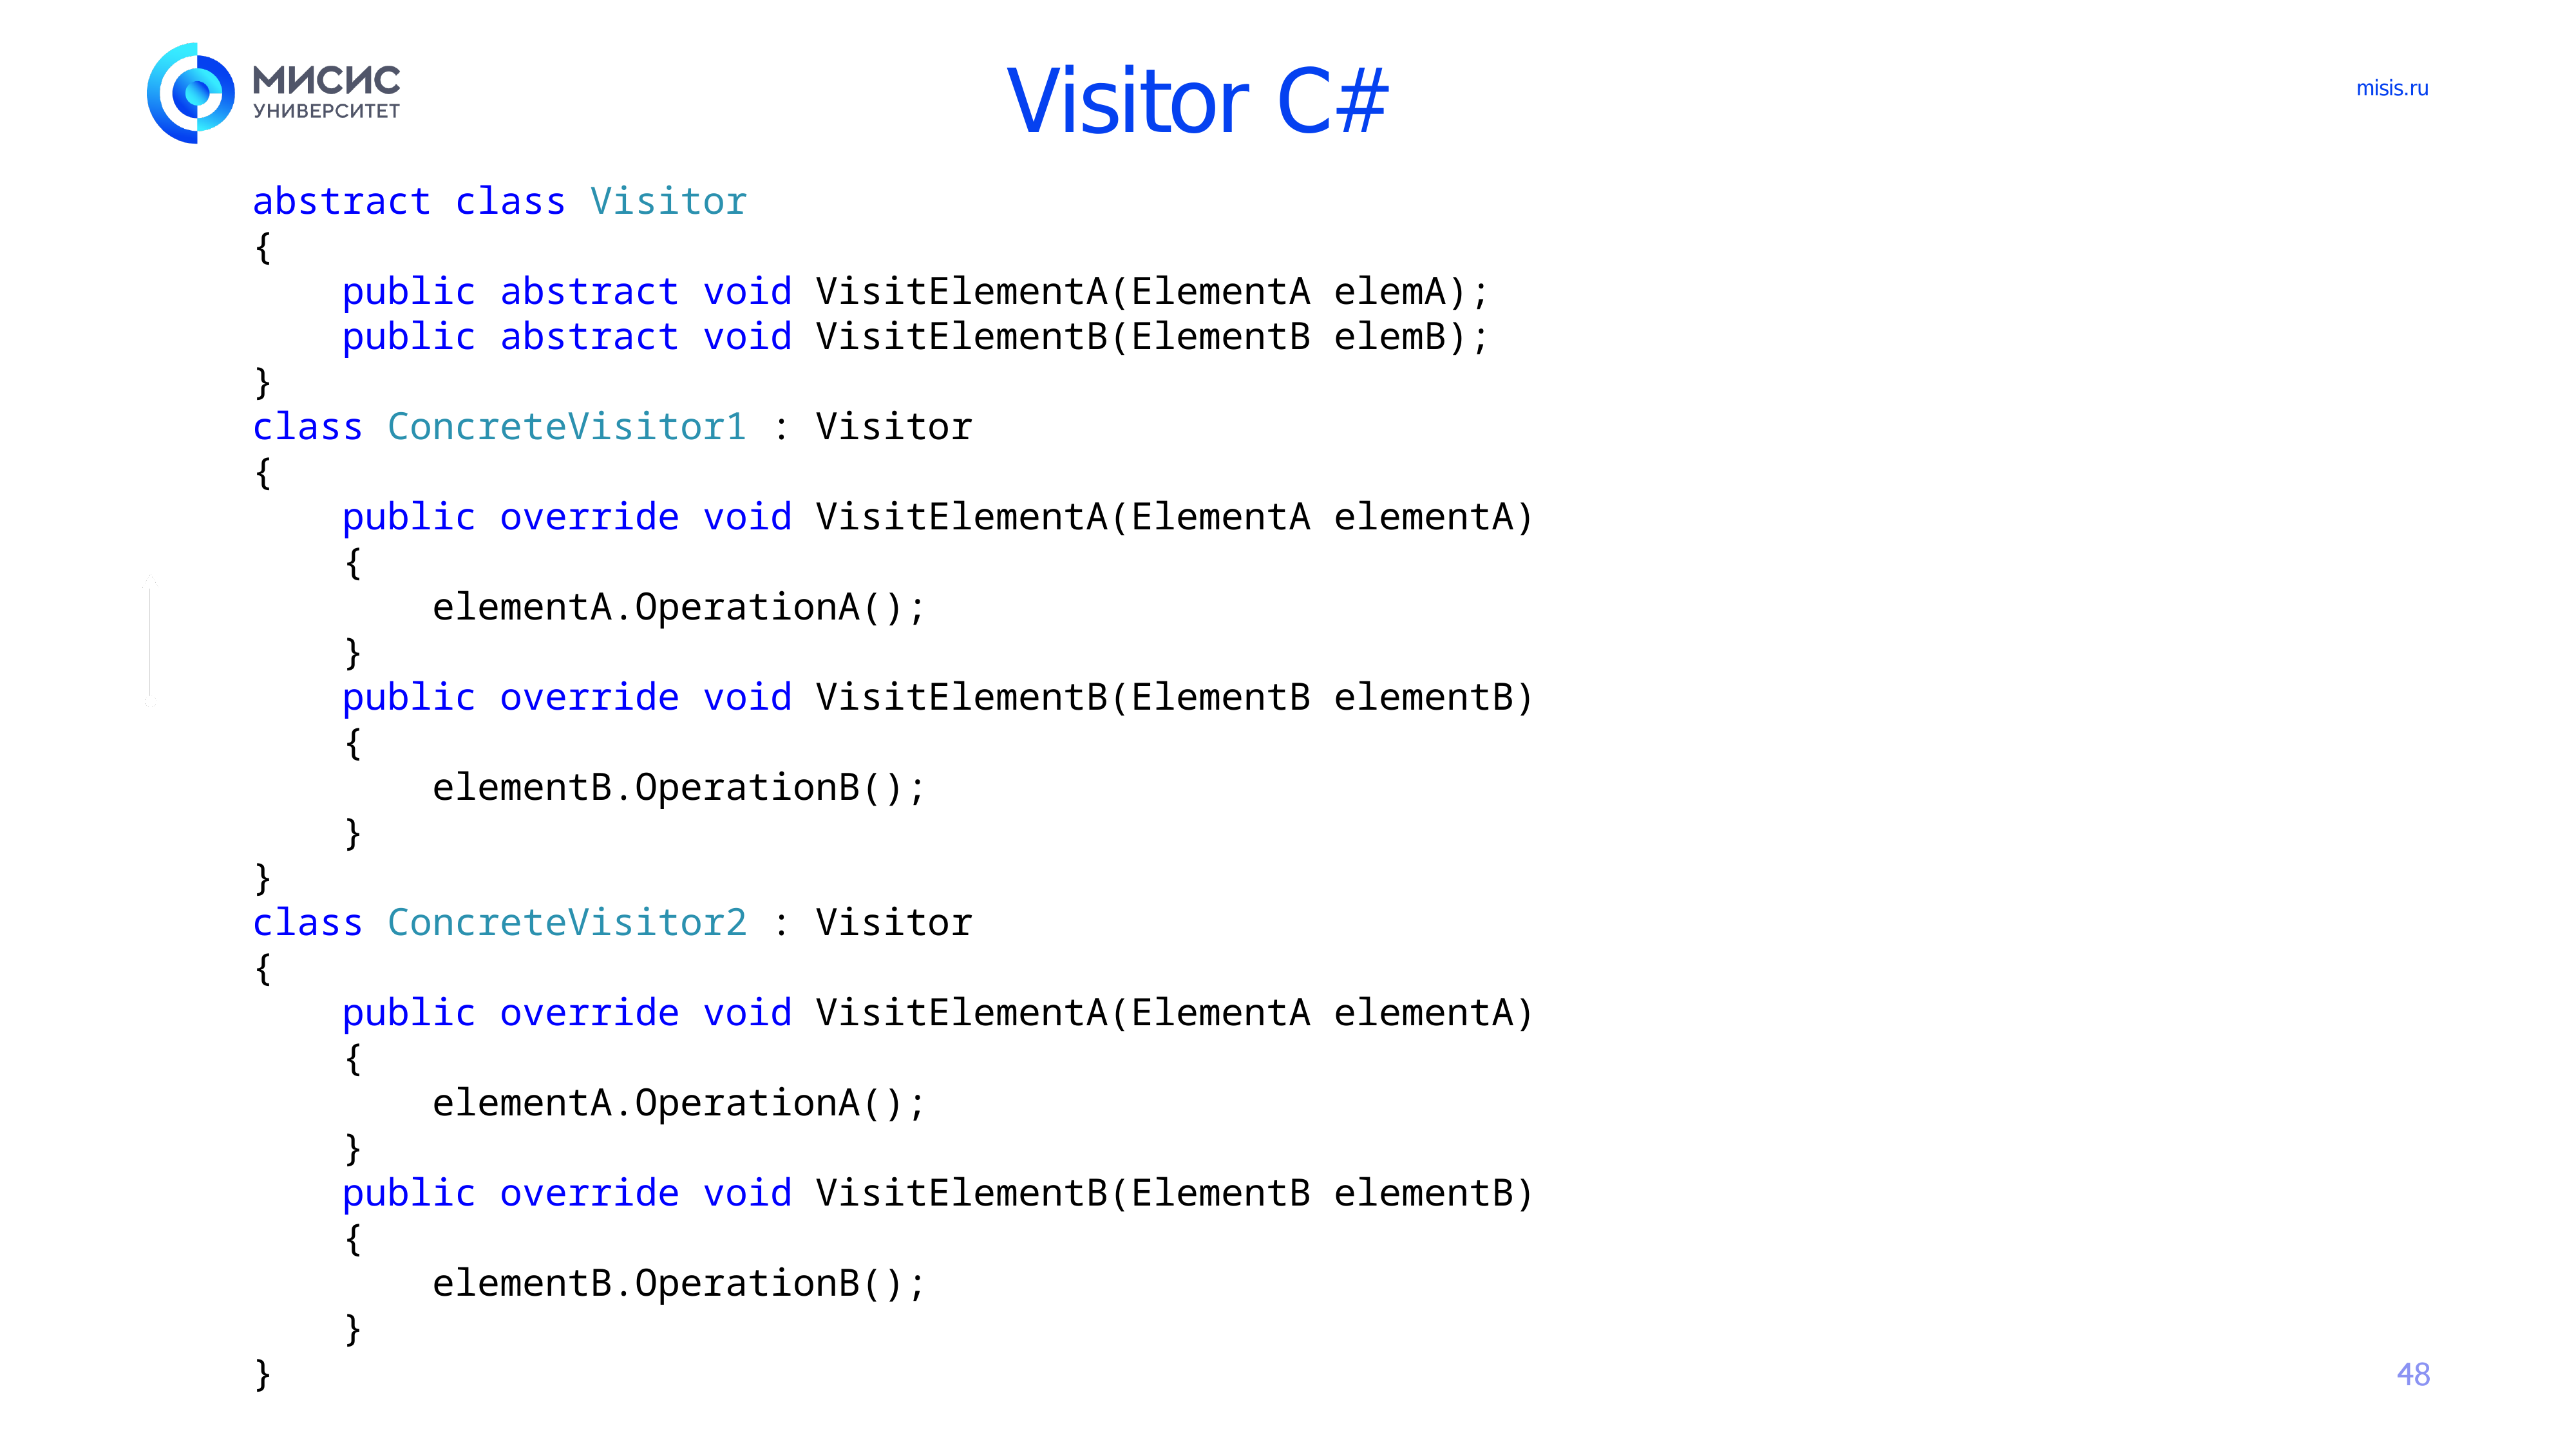

# Visitor C#
abstract class Visitor
{
    public abstract void VisitElementA(ElementA elemA);
    public abstract void VisitElementB(ElementB elemB);
}
class ConcreteVisitor1 : Visitor
{
    public override void VisitElementA(ElementA elementA)
    {
        elementA.OperationA();
    }
    public override void VisitElementB(ElementB elementB)
    {
        elementB.OperationB();
    }
}
class ConcreteVisitor2 : Visitor
{
    public override void VisitElementA(ElementA elementA)
    {
        elementA.OperationA();
    }
    public override void VisitElementB(ElementB elementB)
    {
        elementB.OperationB();
    }
}
48